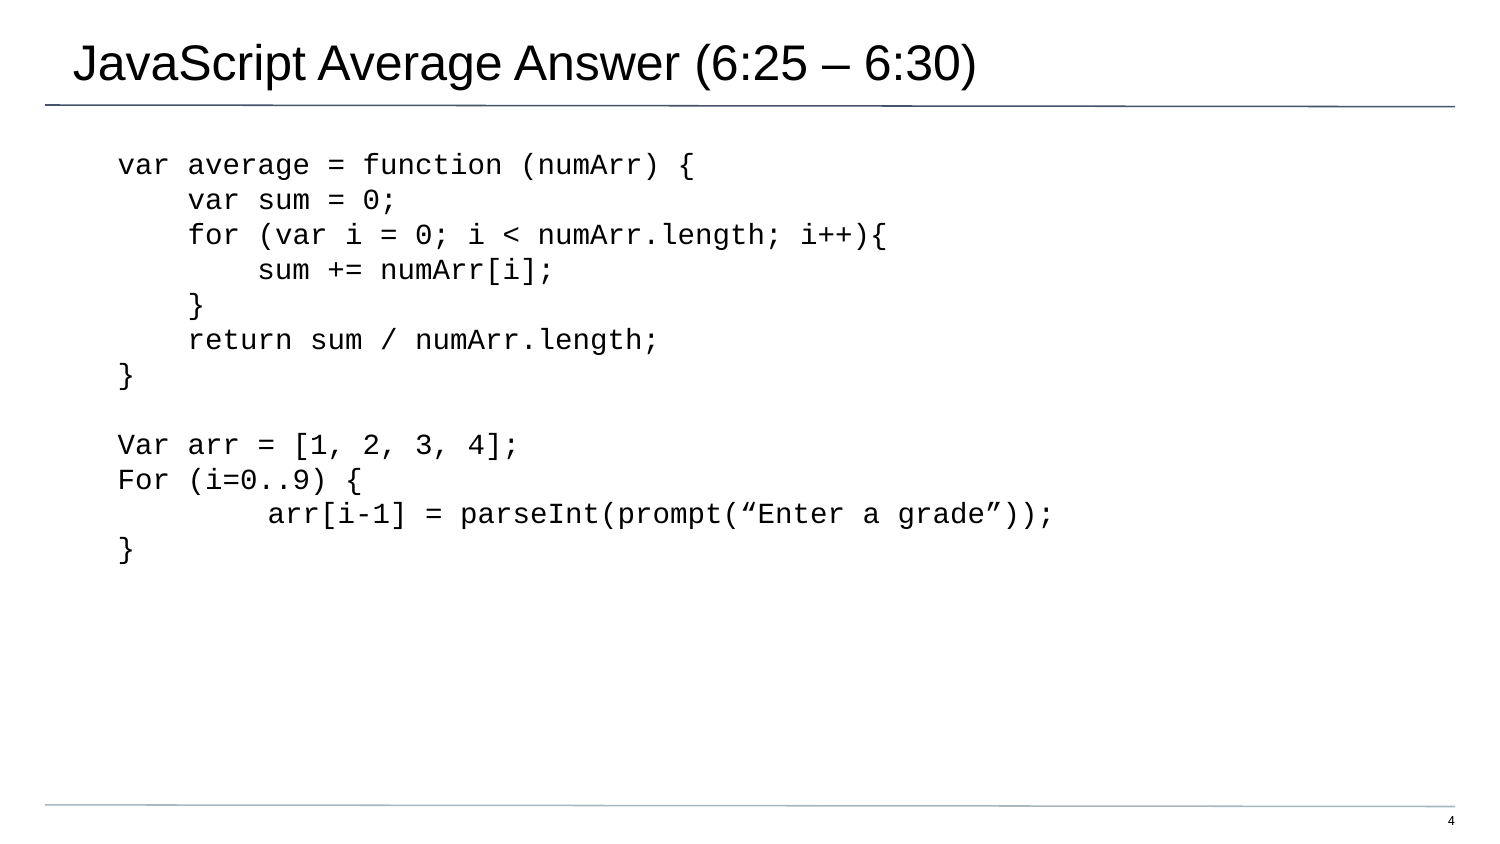

# JavaScript Average Answer (6:25 – 6:30)
var average = function (numArr) {
    var sum = 0;
    for (var i = 0; i < numArr.length; i++){
        sum += numArr[i];
    }
    return sum / numArr.length;
}

Var arr = [1, 2, 3, 4];
For (i=0..9) {
	arr[i-1] = parseInt(prompt(“Enter a grade”));
}